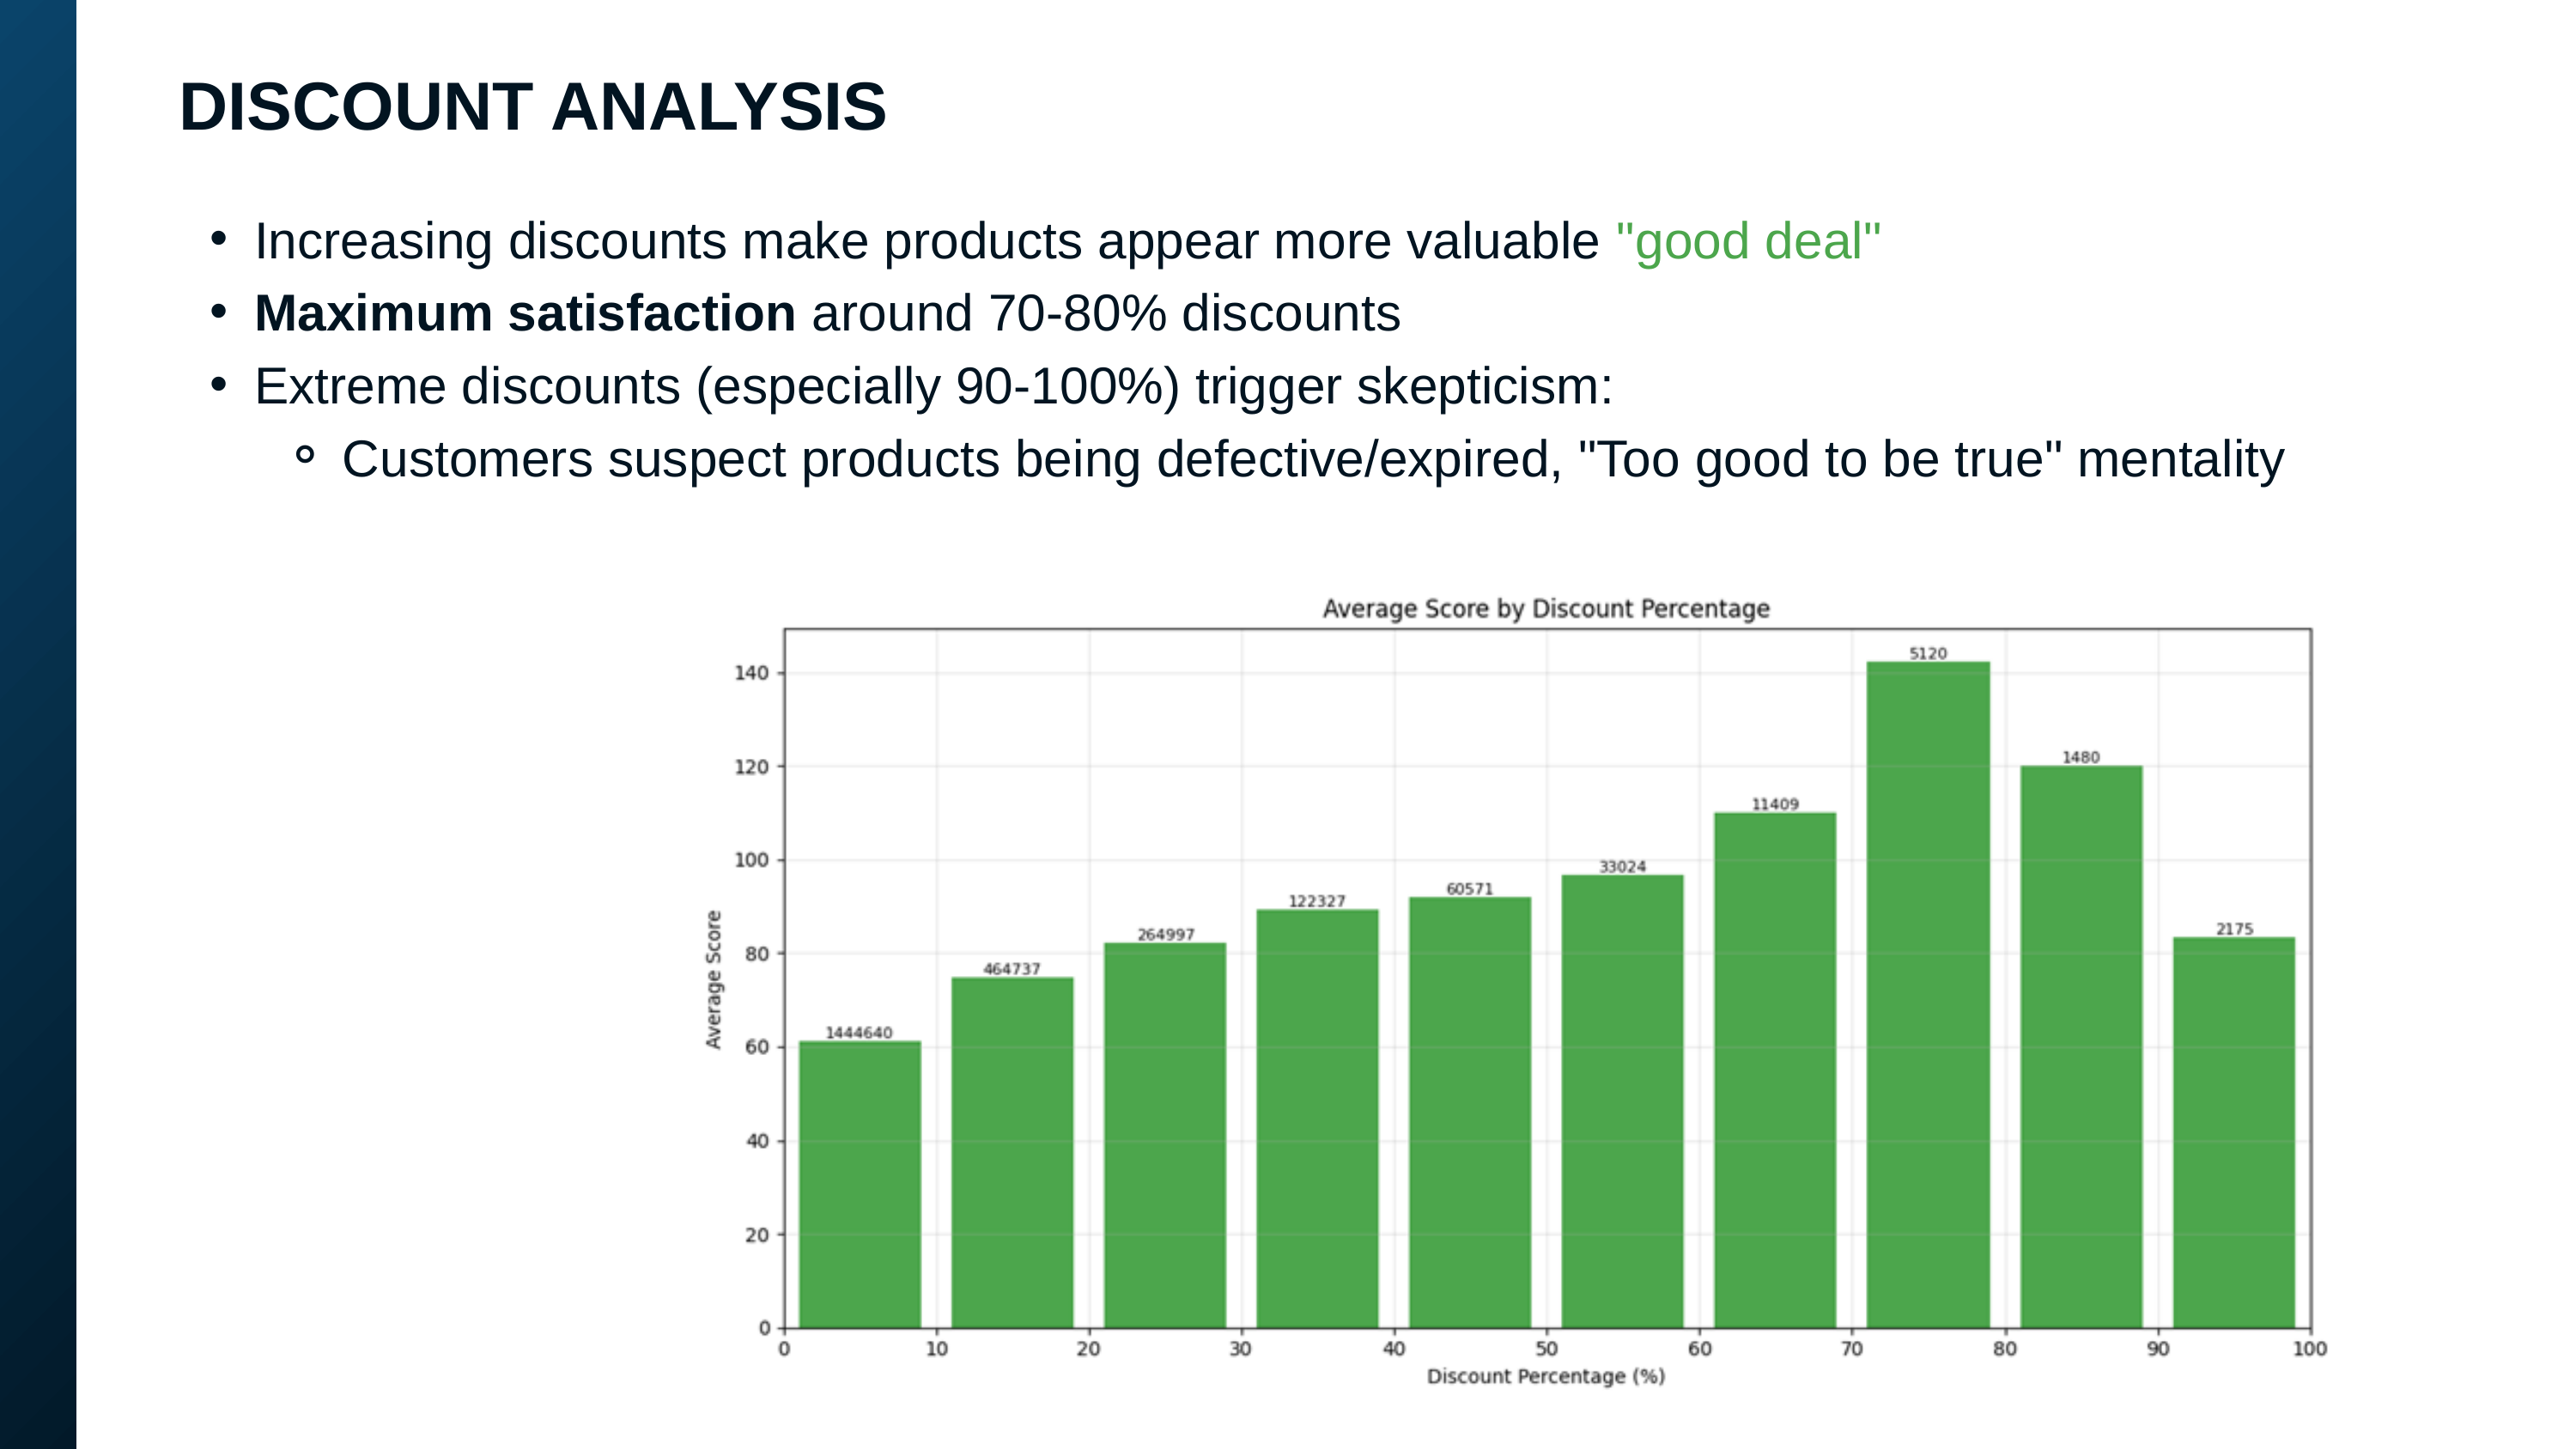

DISCOUNT ANALYSIS
Increasing discounts make products appear more valuable "good deal"
Maximum satisfaction around 70-80% discounts
Extreme discounts (especially 90-100%) trigger skepticism:
Customers suspect products being defective/expired, "Too good to be true" mentality